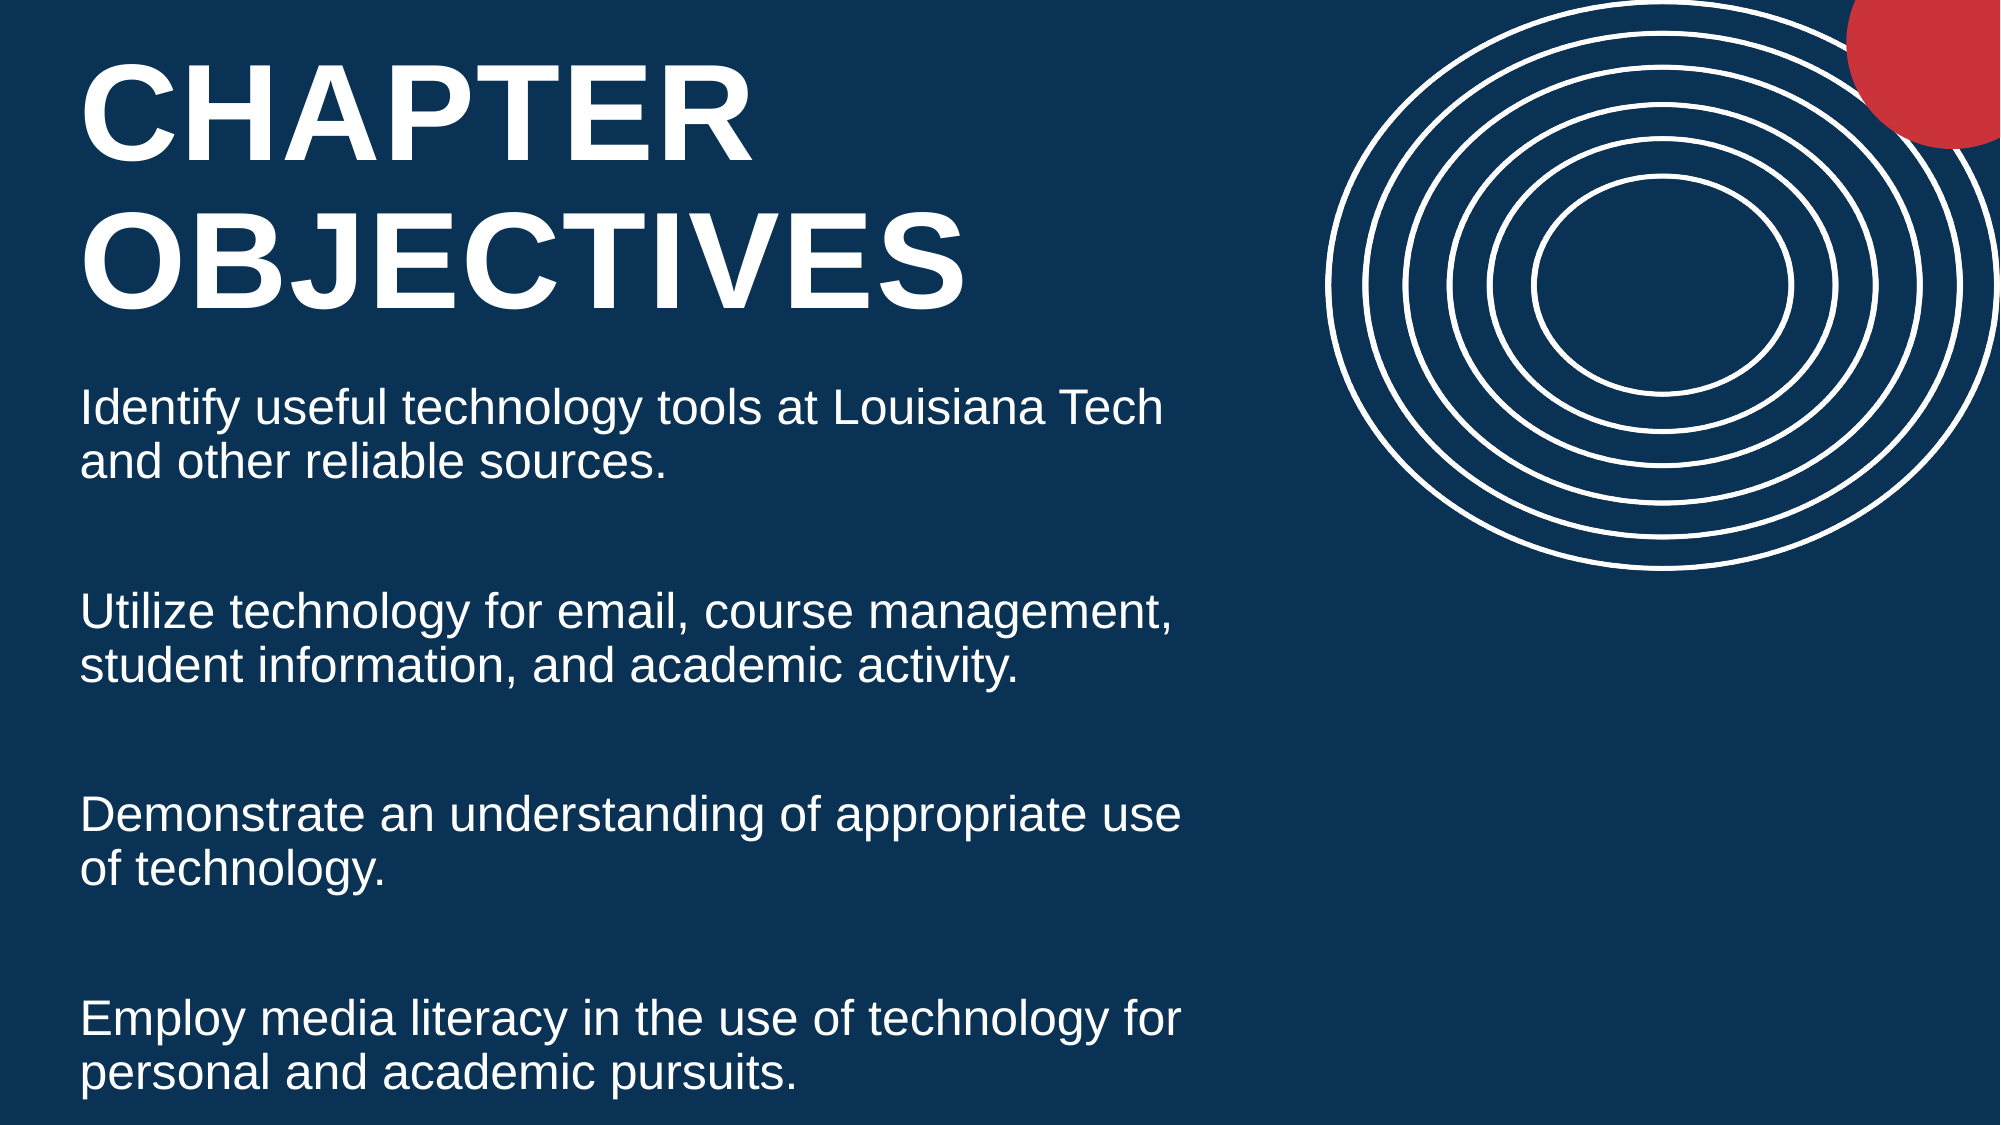

# CHAPTER OBJECTIVES
Identify useful technology tools at Louisiana Tech and other reliable sources.

Utilize technology for email, course management, student information, and academic activity.

Demonstrate an understanding of appropriate use of technology.

Employ media literacy in the use of technology for personal and academic pursuits.